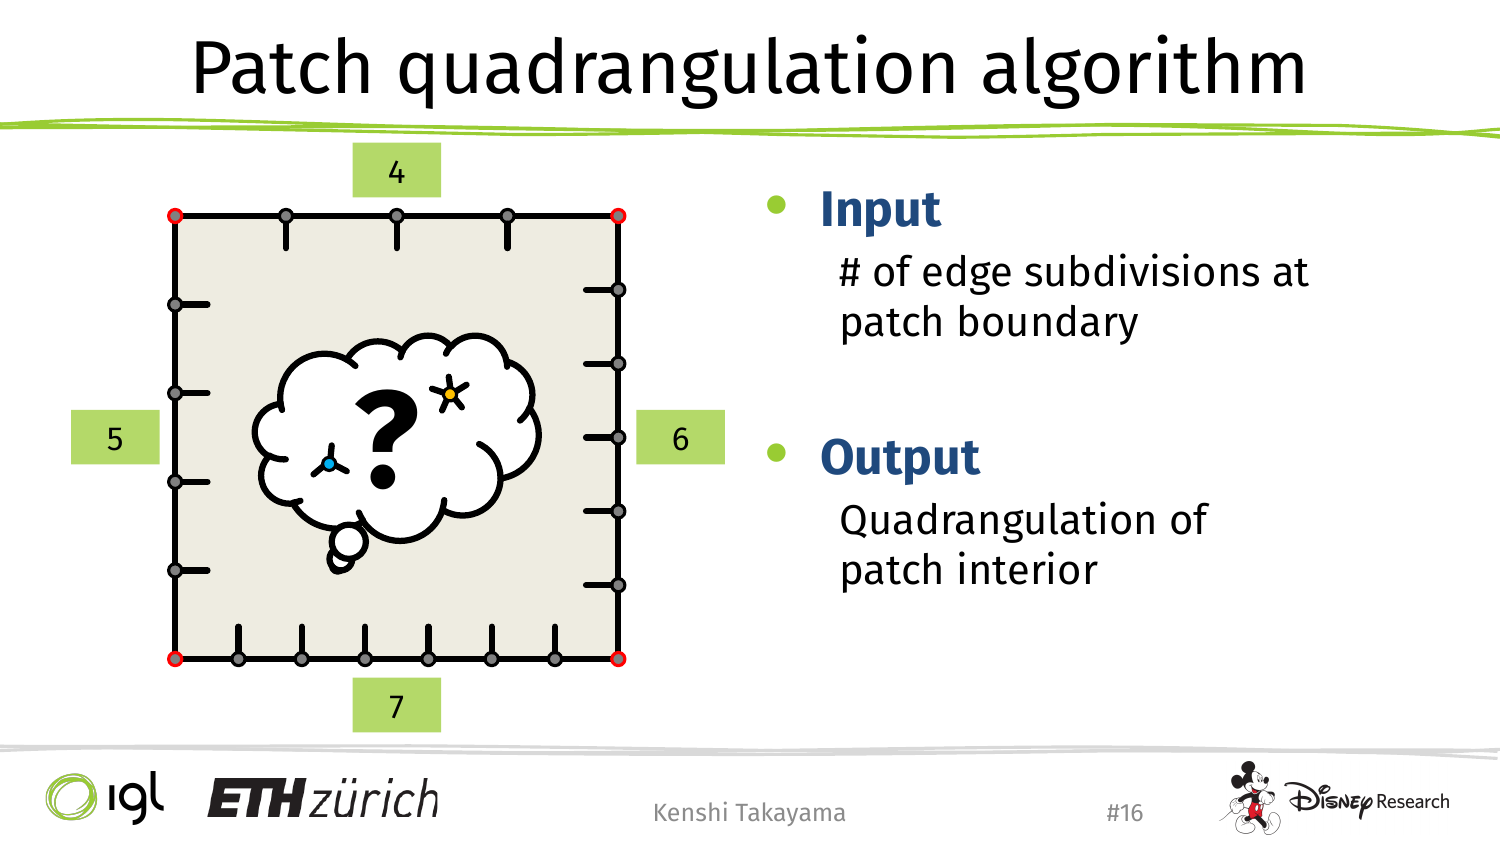

# Patch quadrangulation algorithm
4
Input
# of edge subdivisions at patch boundary

Output
Quadrangulation of
patch interior

?

5
6

corner

7
Kenshi Takayama
#16